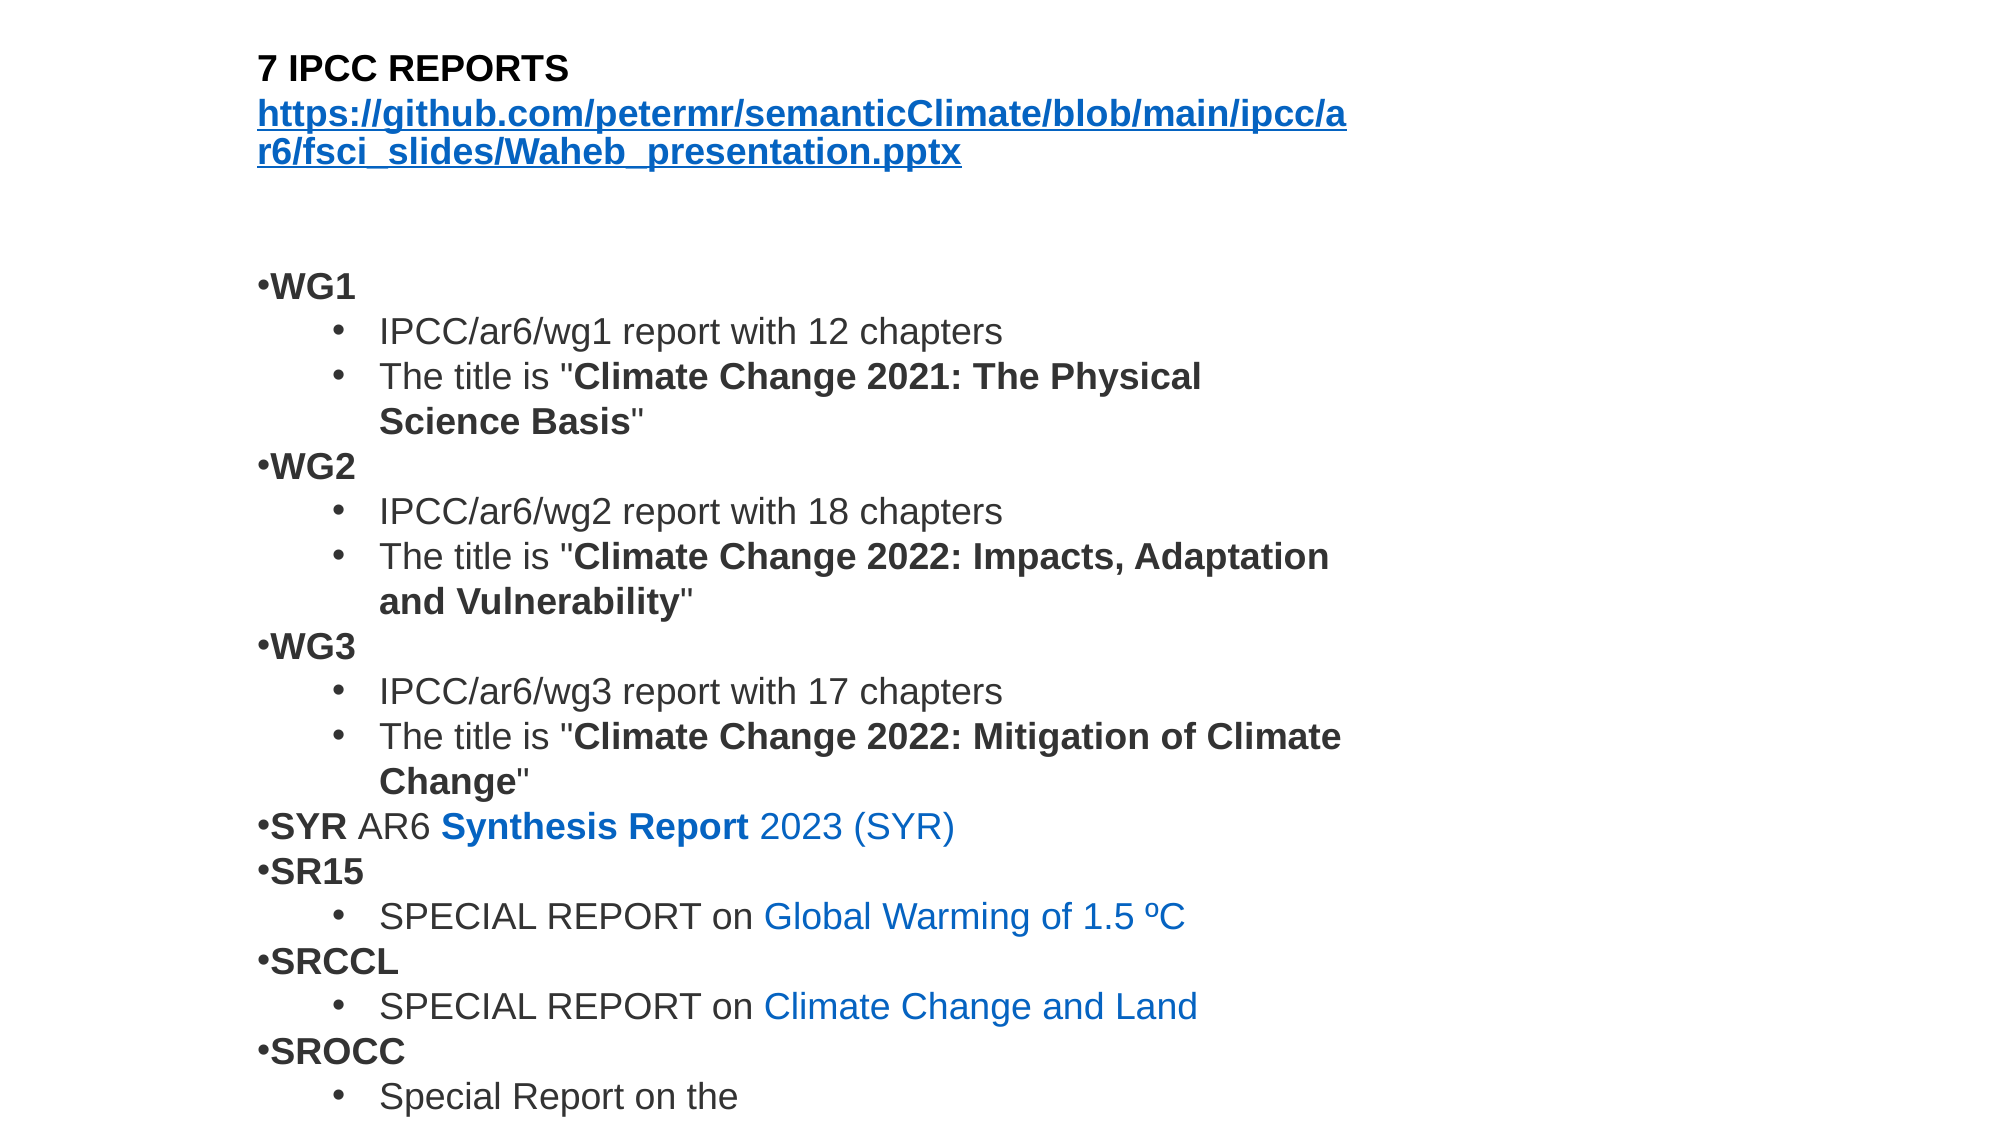

7 IPCC REPORTS https://github.com/petermr/semanticClimate/blob/main/ipcc/ar6/fsci_slides/Waheb_presentation.pptx

WG1
IPCC/ar6/wg1 report with 12 chapters
The title is "Climate Change 2021: The Physical Science Basis"
WG2
IPCC/ar6/wg2 report with 18 chapters
The title is "Climate Change 2022: Impacts, Adaptation and Vulnerability"
WG3
IPCC/ar6/wg3 report with 17 chapters
The title is "Climate Change 2022: Mitigation of Climate Change"
SYR AR6 Synthesis Report 2023 (SYR)
SR15
SPECIAL REPORT on Global Warming of 1.5 ºC
SRCCL
SPECIAL REPORT on Climate Change and Land
SROCC
Special Report on the Ocean and Cryosphere in a Changing Climate

https://semanticclimate.org/p/en/posts/resources/